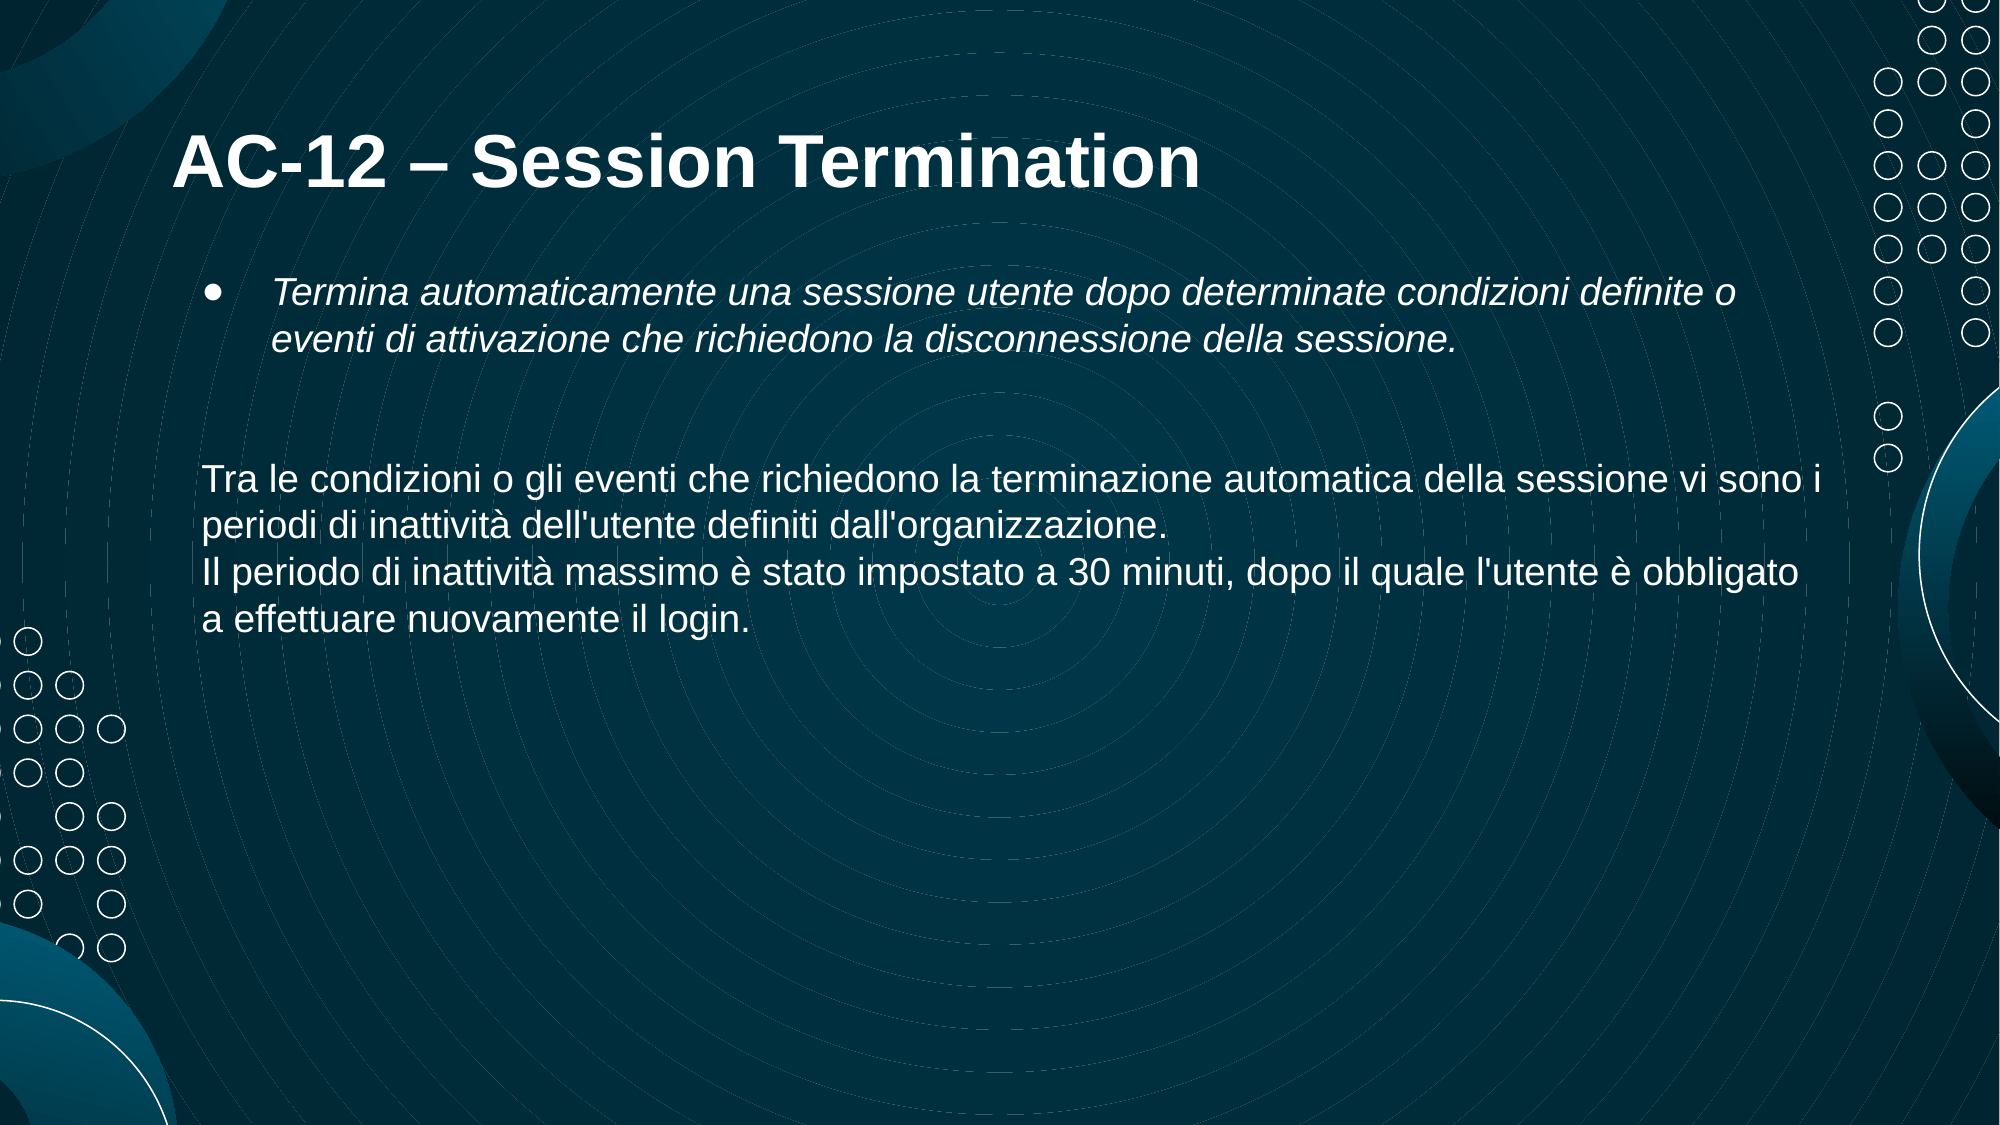

# AC-12 – Session Termination
Termina automaticamente una sessione utente dopo determinate condizioni definite o eventi di attivazione che richiedono la disconnessione della sessione.

Tra le condizioni o gli eventi che richiedono la terminazione automatica della sessione vi sono i periodi di inattività dell'utente definiti dall'organizzazione.
Il periodo di inattività massimo è stato impostato a 30 minuti, dopo il quale l'utente è obbligato a effettuare nuovamente il login.